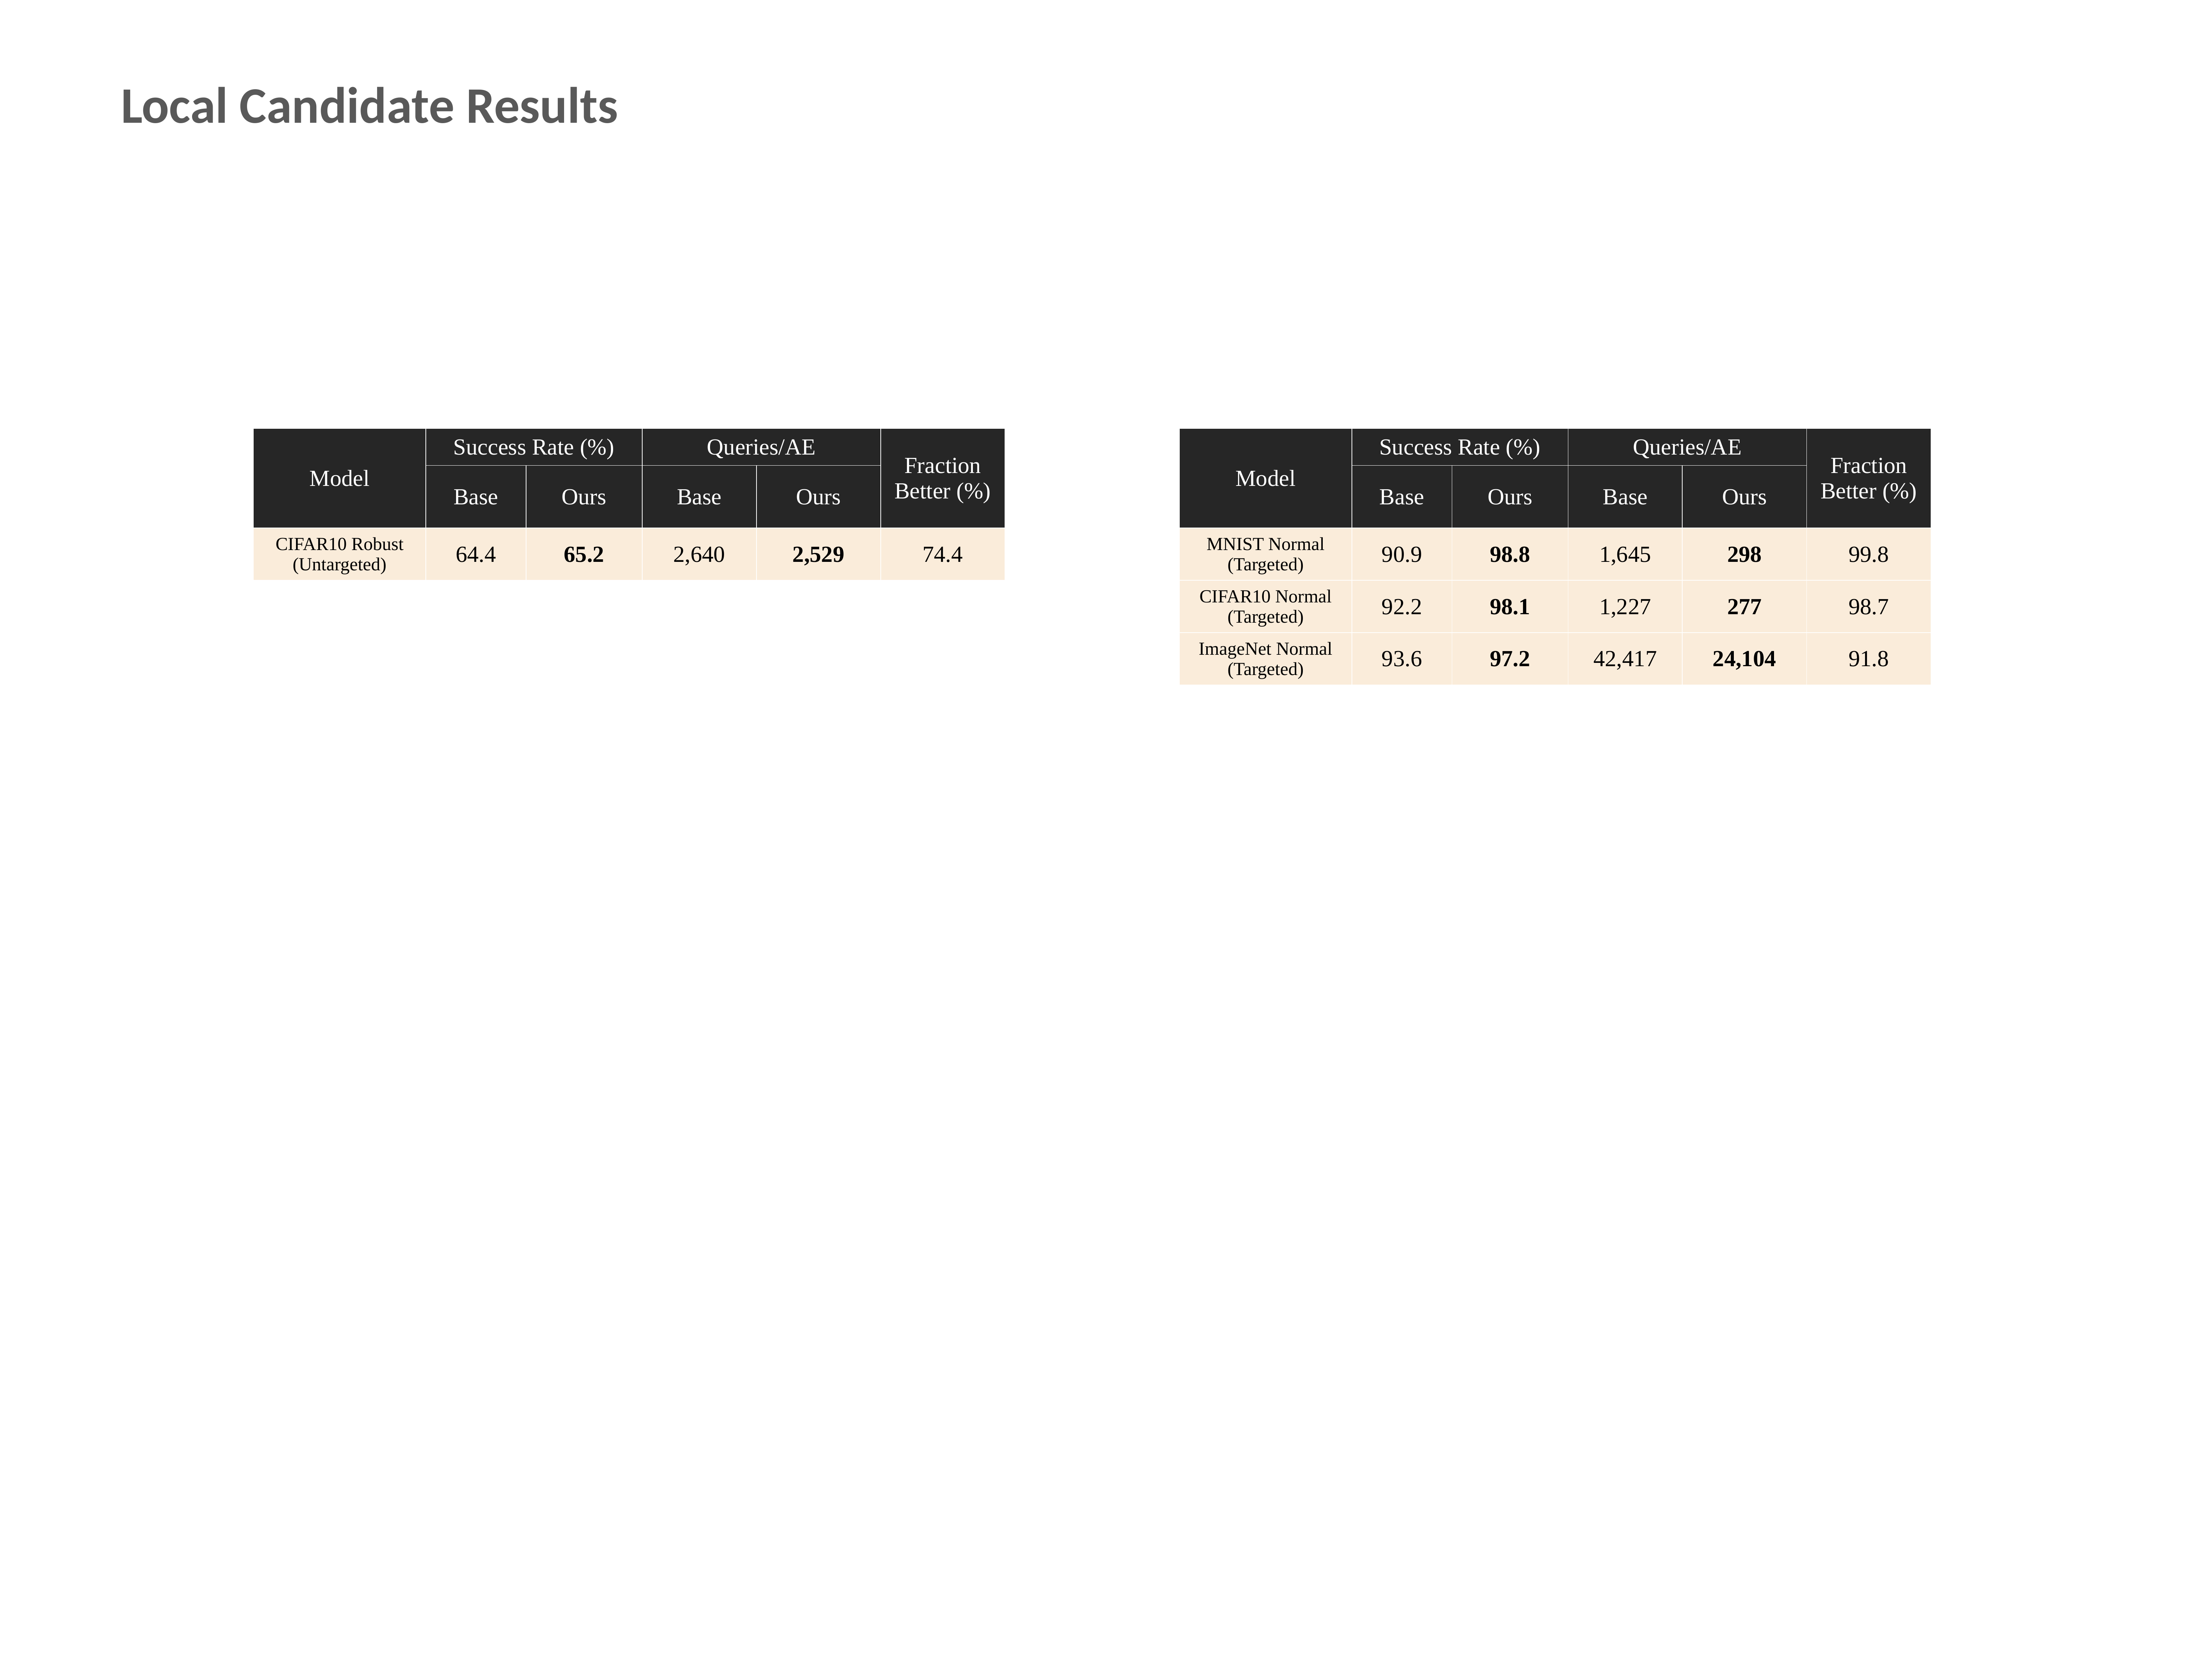

Local Candidate Results
| Model | Success Rate (%) |  | Queries/AE |  | Fraction Better (%) |
| --- | --- | --- | --- | --- | --- |
|  | Base | Ours | Base | Ours |  |
| CIFAR10 Robust (Untargeted) | 64.4 | 65.2 | 2,640 | 2,529 | 74.4 |
| Model | Success Rate (%) |  | Queries/AE |  | Fraction Better (%) |
| --- | --- | --- | --- | --- | --- |
|  | Base | Ours | Base | Ours |  |
| MNIST Normal (Targeted) | 90.9 | 98.8 | 1,645 | 298 | 99.8 |
| CIFAR10 Normal (Targeted) | 92.2 | 98.1 | 1,227 | 277 | 98.7 |
| ImageNet Normal (Targeted) | 93.6 | 97.2 | 42,417 | 24,104 | 91.8 |